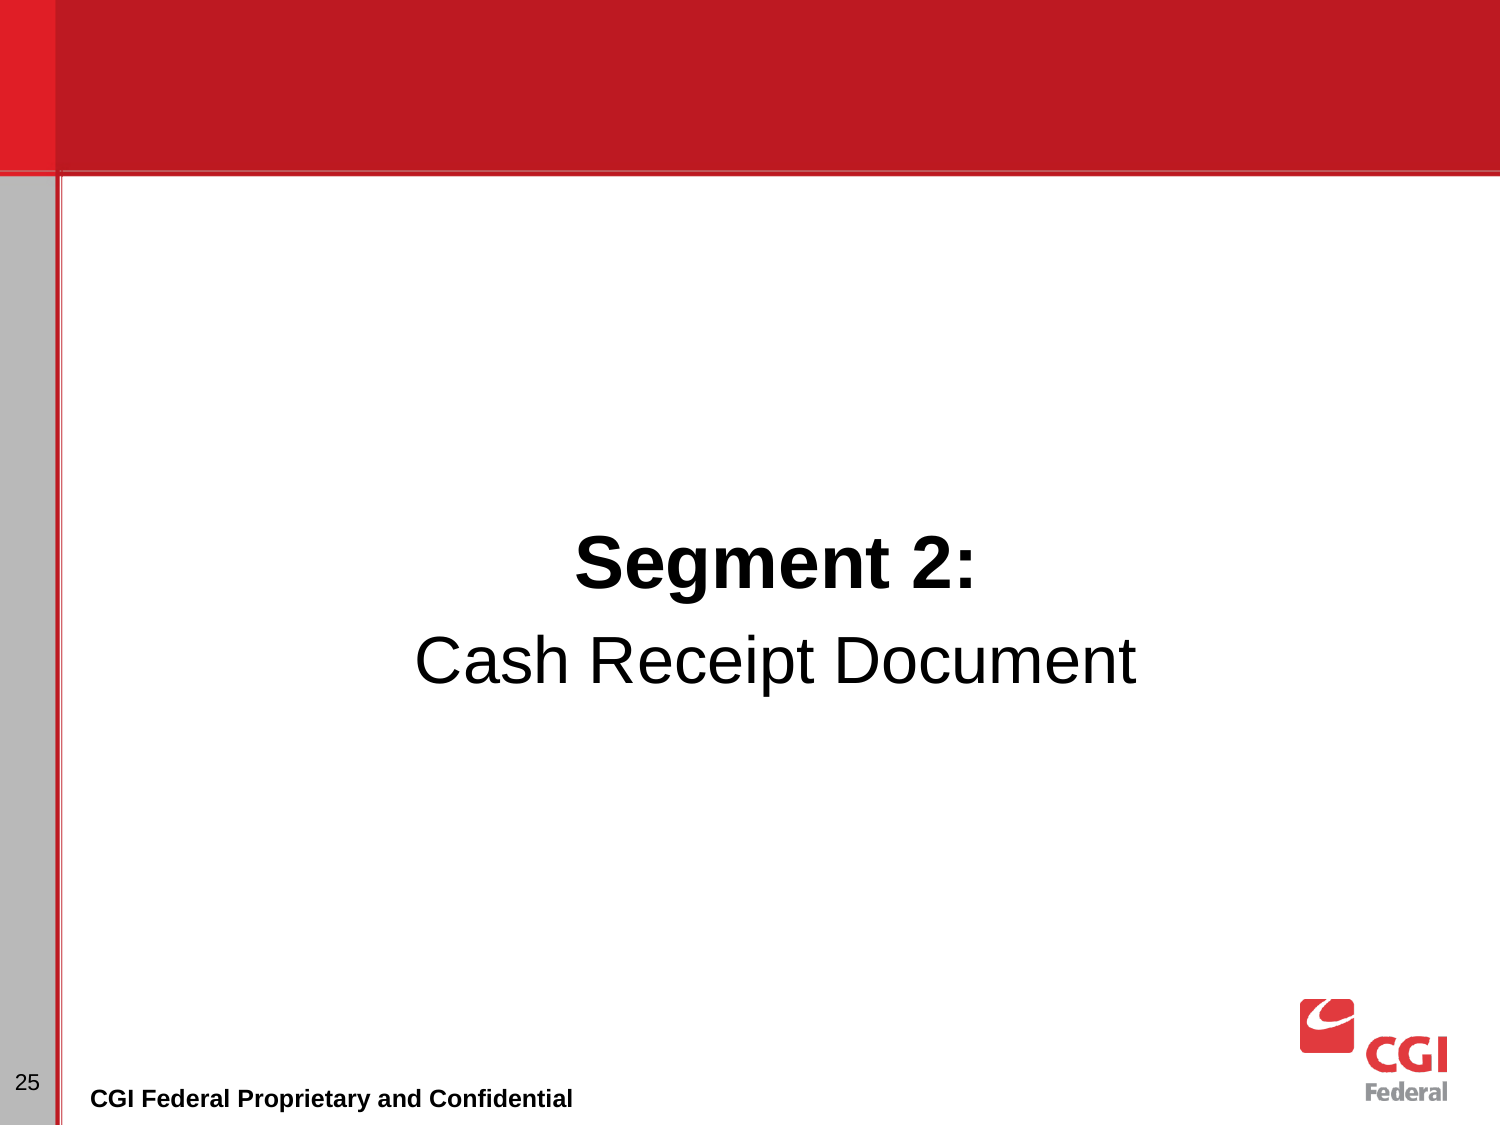

Segment 2:
Cash Receipt Document
25
CGI Federal Proprietary and Confidential